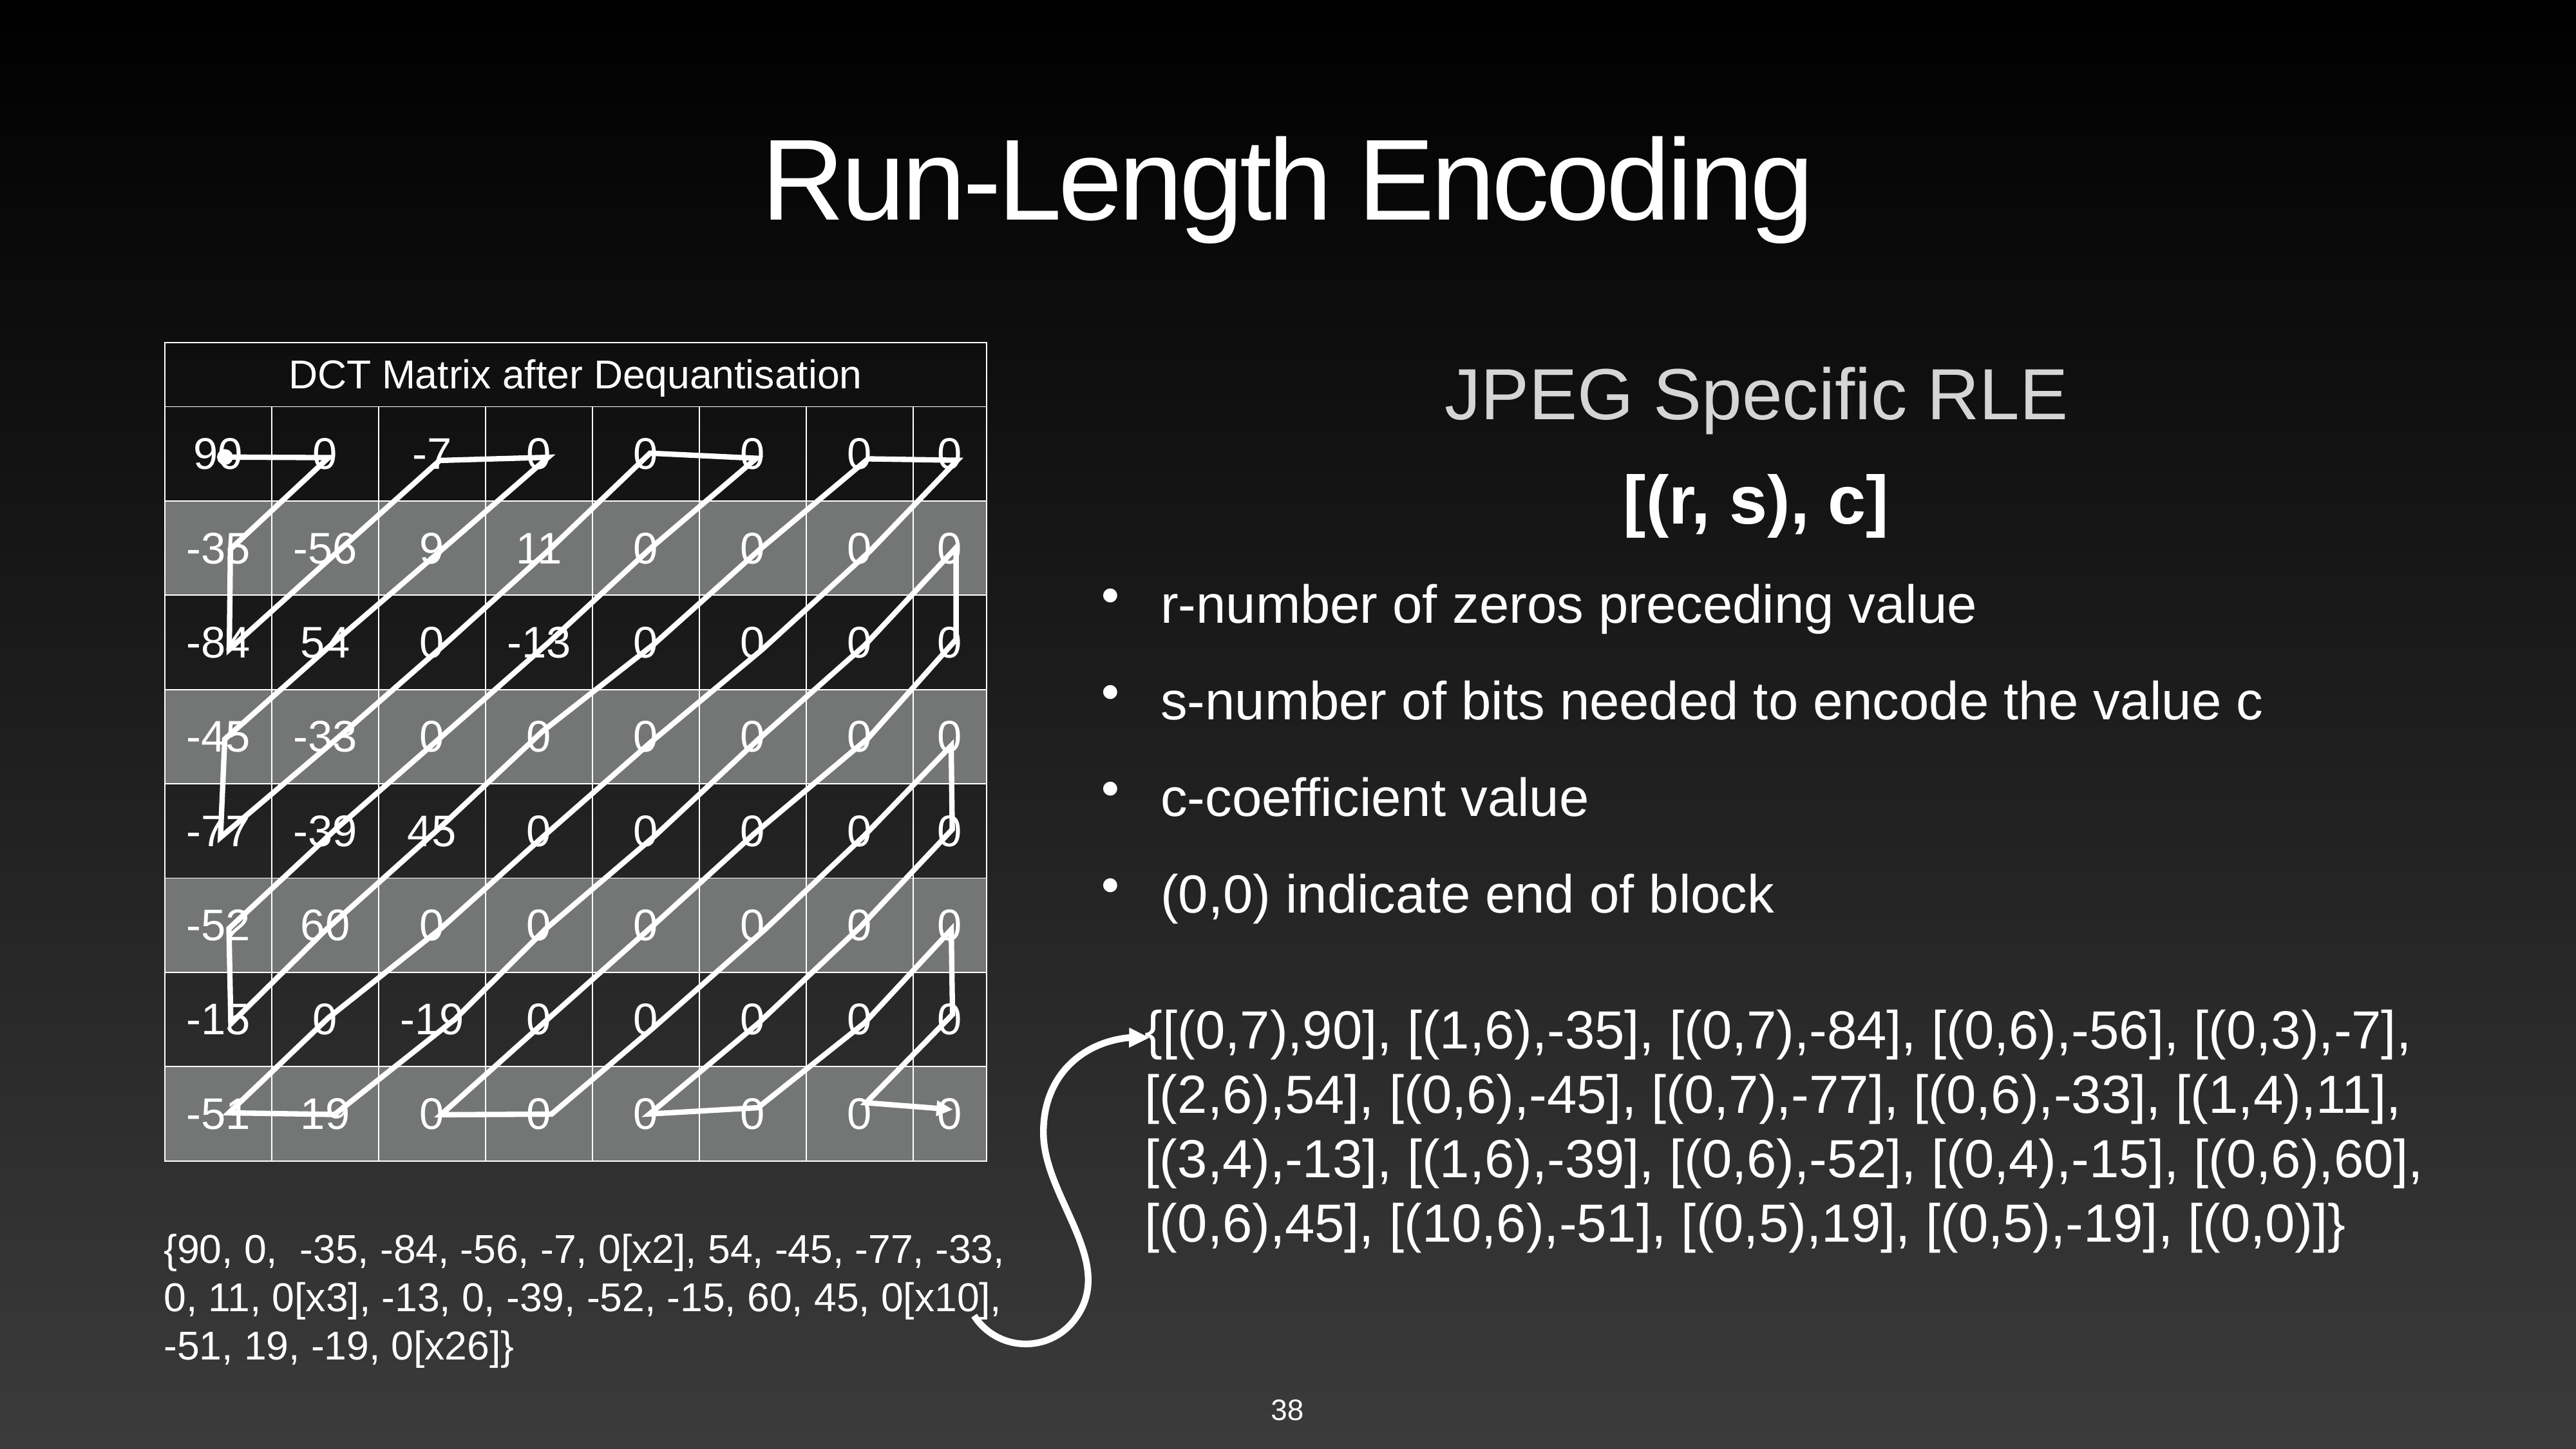

# Run-Length Encoding
JPEG Specific RLE
| DCT Matrix after Dequantisation |  |  |  |  |  |  |  |
| --- | --- | --- | --- | --- | --- | --- | --- |
| 90 | 0 | -7 | 0 | 0 | 0 | 0 | 0 |
| -35 | -56 | 9 | 11 | 0 | 0 | 0 | 0 |
| -84 | 54 | 0 | -13 | 0 | 0 | 0 | 0 |
| -45 | -33 | 0 | 0 | 0 | 0 | 0 | 0 |
| -77 | -39 | 45 | 0 | 0 | 0 | 0 | 0 |
| -52 | 60 | 0 | 0 | 0 | 0 | 0 | 0 |
| -15 | 0 | -19 | 0 | 0 | 0 | 0 | 0 |
| -51 | 19 | 0 | 0 | 0 | 0 | 0 | 0 |
[(r, s), c]
r-number of zeros preceding value
s-number of bits needed to encode the value c
c-coefficient value
(0,0) indicate end of block

{[(0,7),90], [(1,6),-35], [(0,7),-84], [(0,6),-56], [(0,3),-7], [(2,6),54], [(0,6),-45], [(0,7),-77], [(0,6),-33], [(1,4),11], [(3,4),-13], [(1,6),-39], [(0,6),-52], [(0,4),-15], [(0,6),60], [(0,6),45], [(10,6),-51], [(0,5),19], [(0,5),-19], [(0,0)]}

{90, 0,  -35, -84, -56, -7, 0[x2], 54, -45, -77, -33, 0, 11, 0[x3], -13, 0, -39, -52, -15, 60, 45, 0[x10], -51, 19, -19, 0[x26]}
38